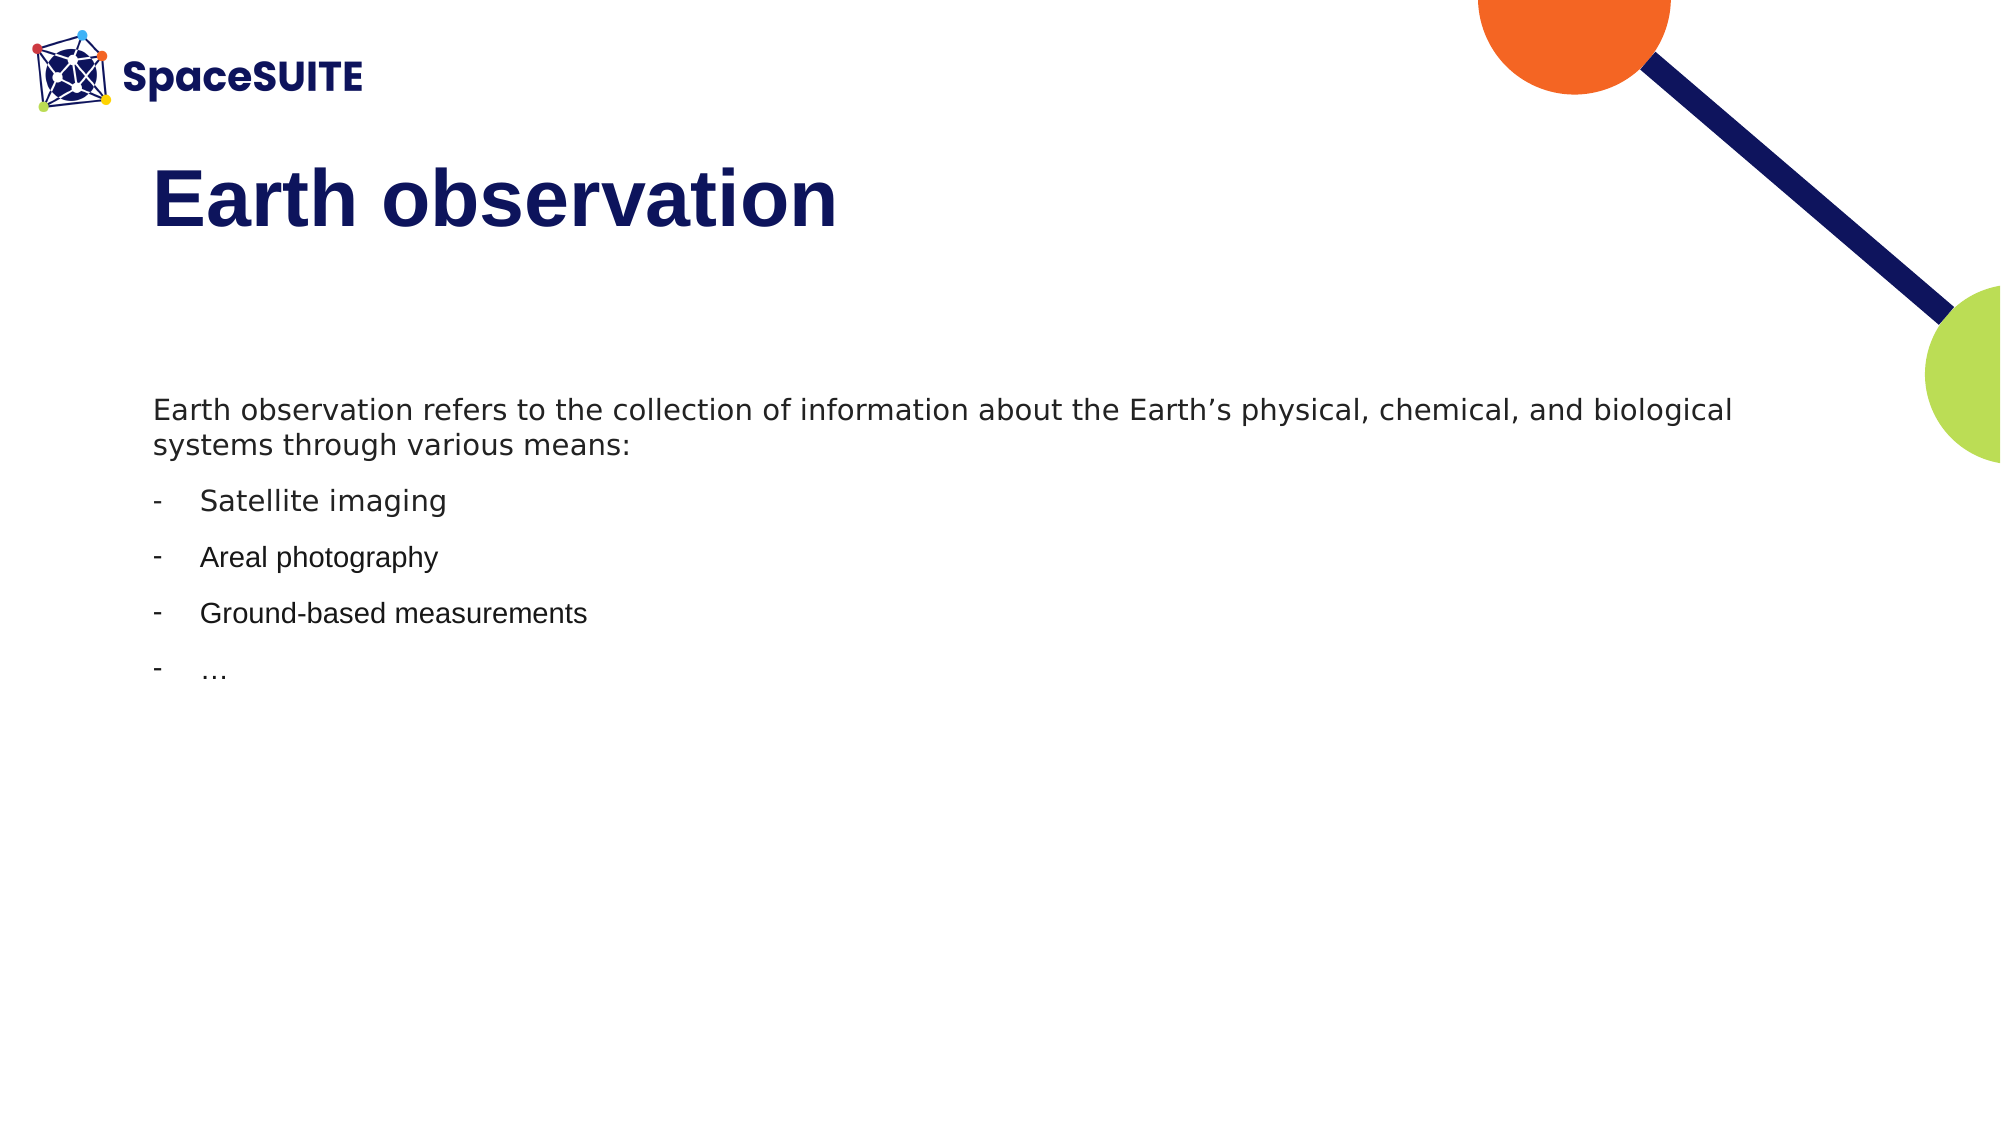

# Earth observation

Earth observation refers to the collection of information about the Earth’s physical, chemical, and biological systems through various means:
Satellite imaging
Areal photography
Ground-based measurements
…